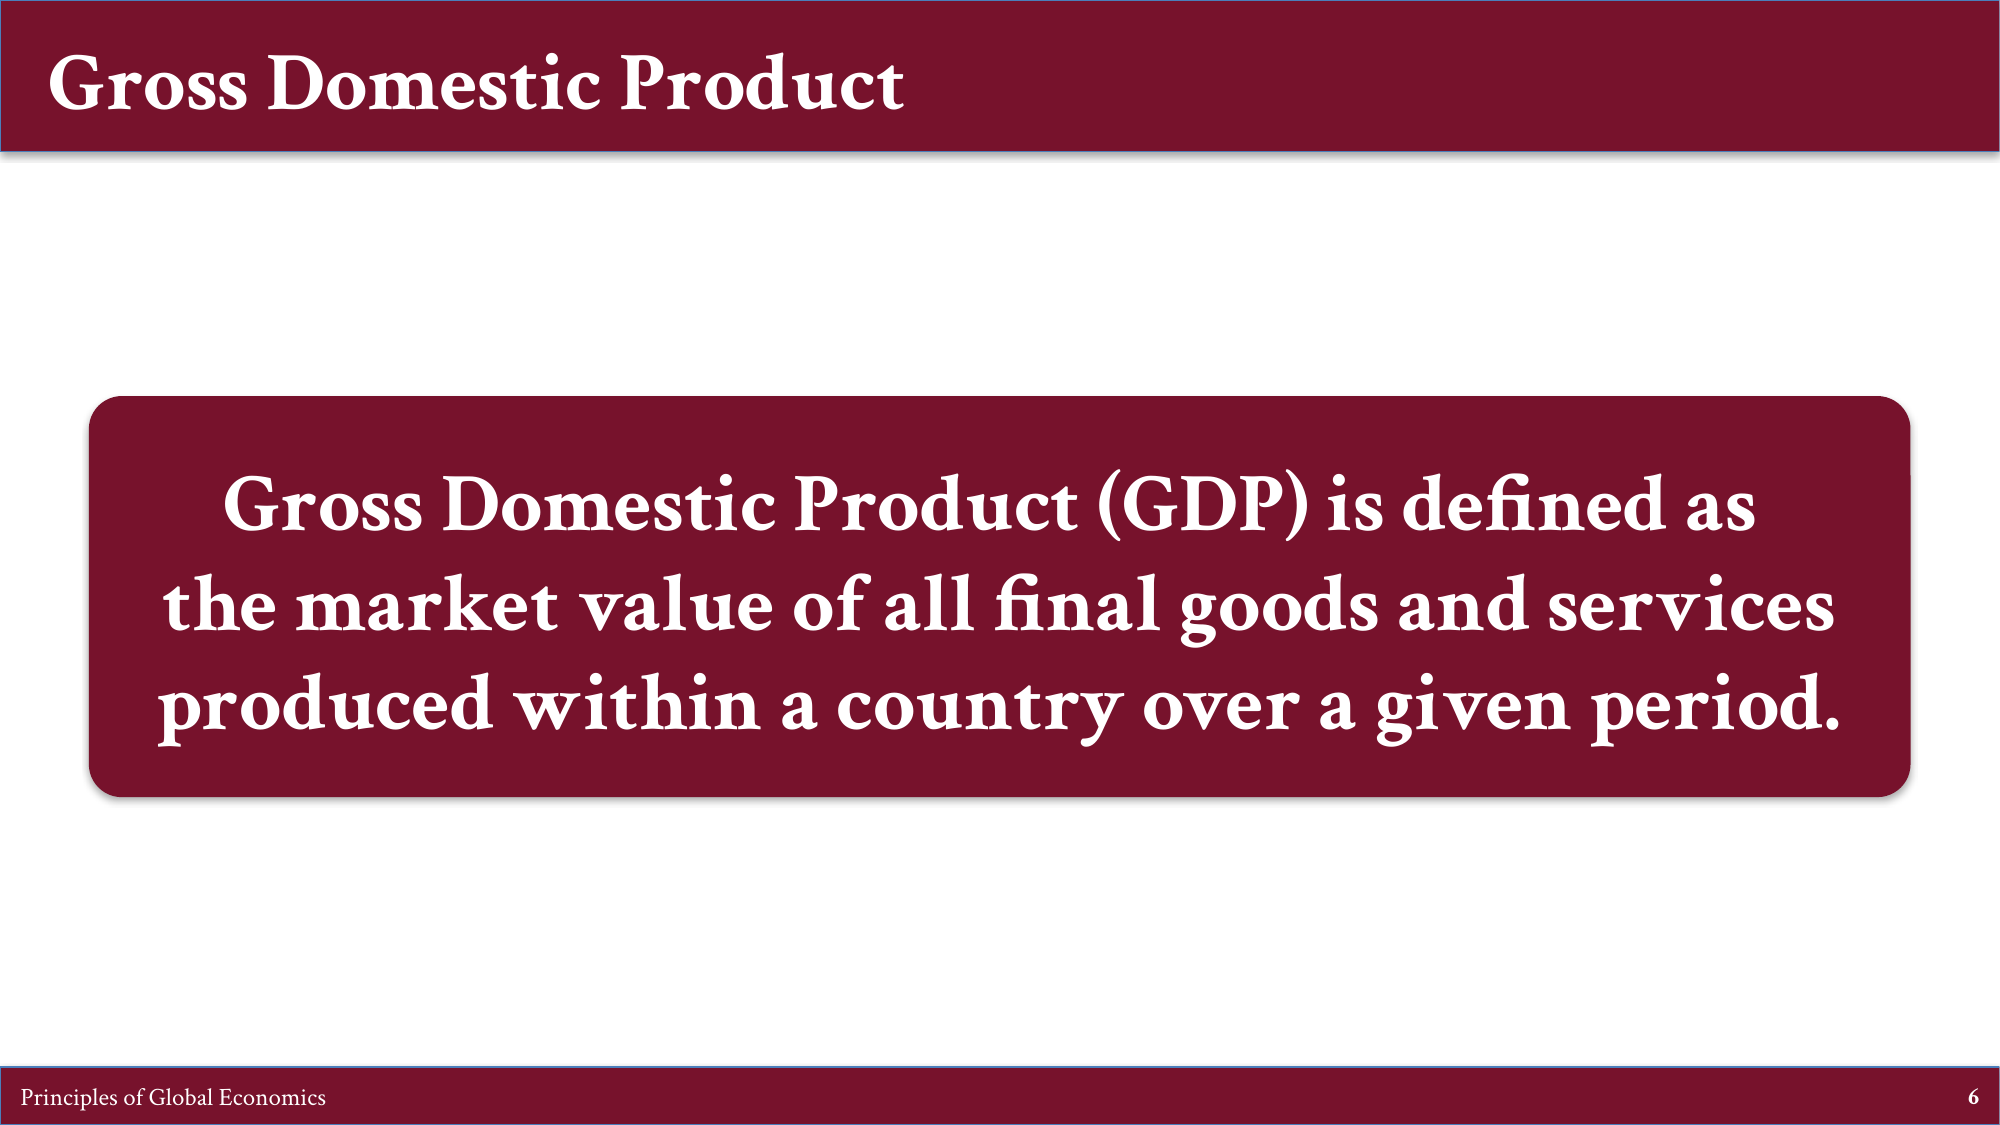

# Gross Domestic Product
Gross Domestic Product (GDP) is defined as
the market value of all final goods and services produced within a country over a given period.

 Principles of Global Economics
6